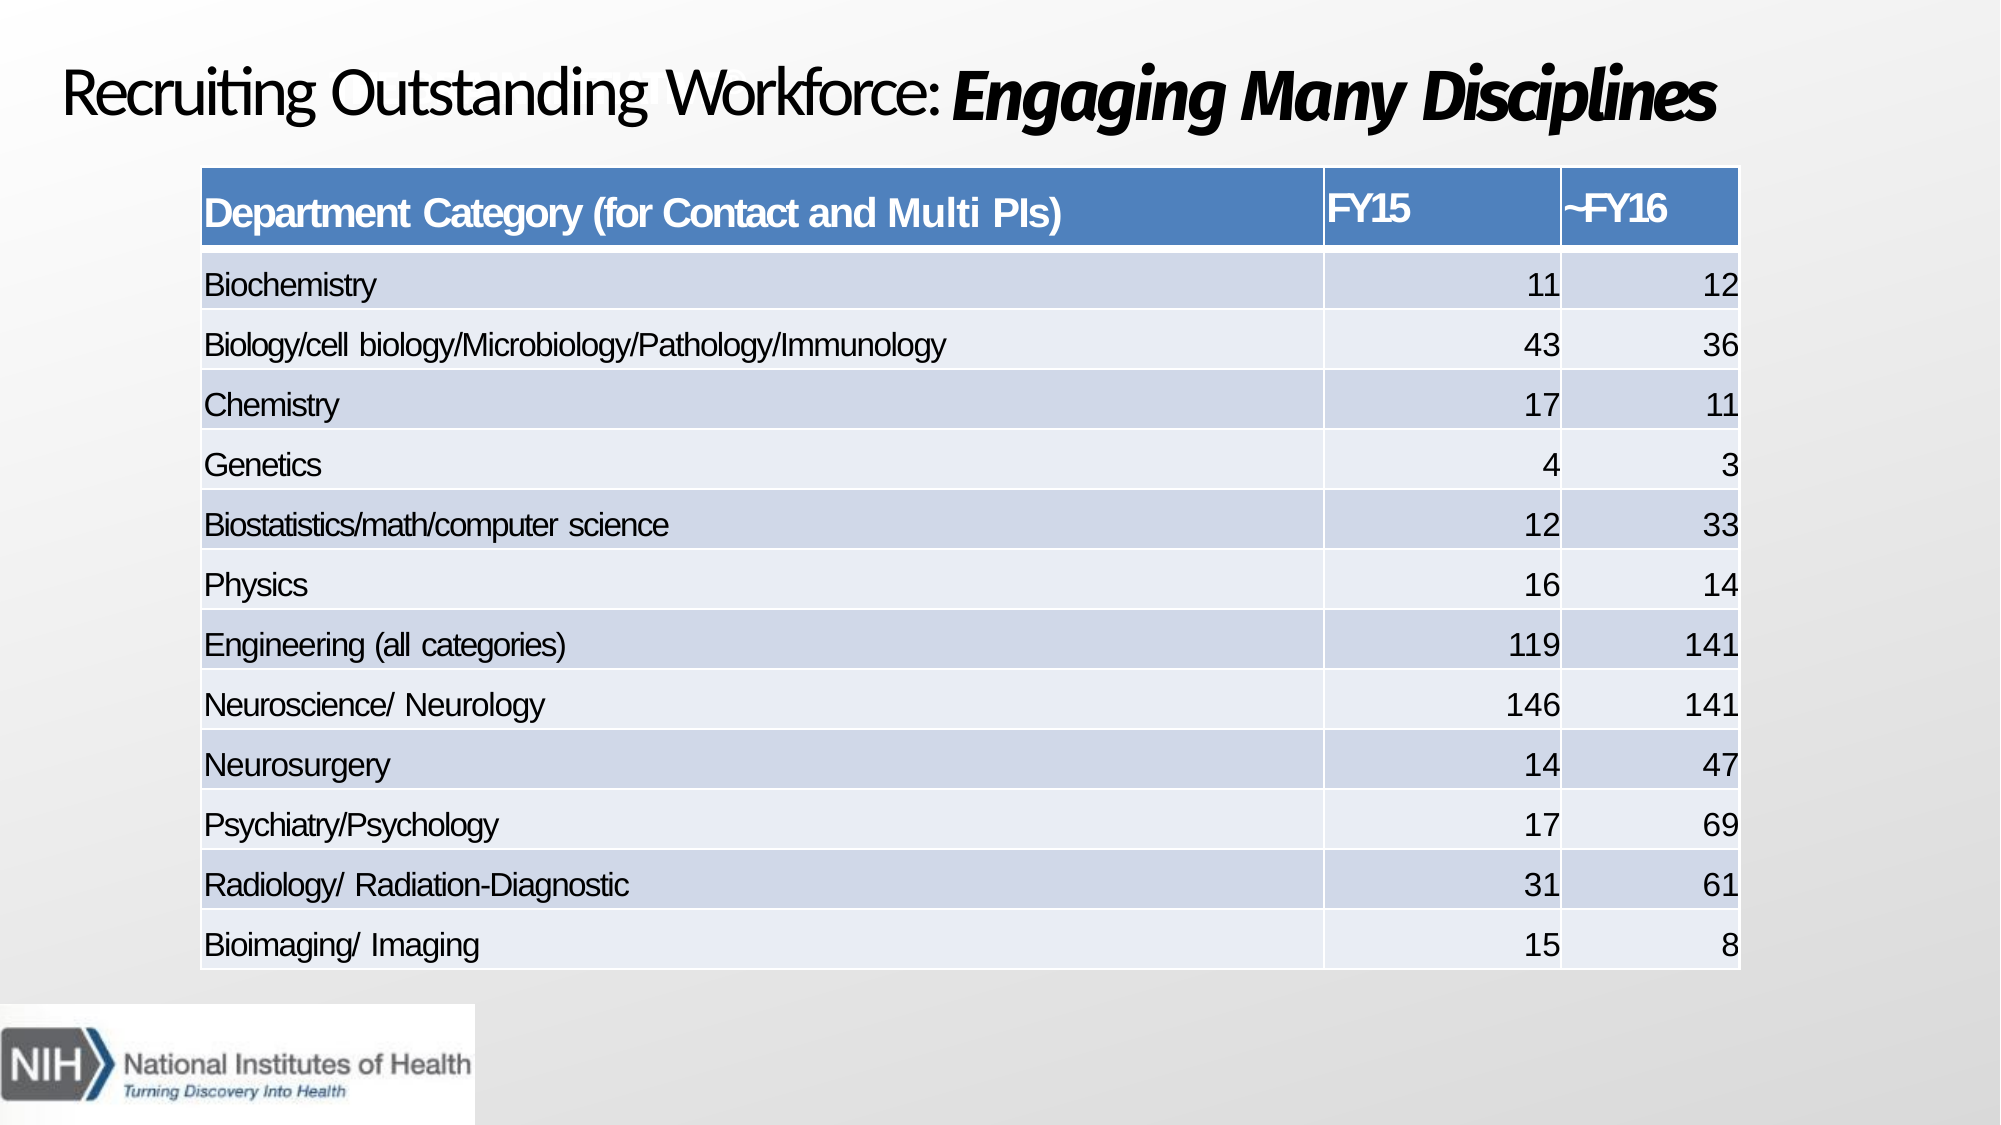

# Recruiting Outstanding Workforce:
Engaging Many Disciplines
THE BRAIN INITIATIVE®
| Department Category (for Contact and Multi PIs) | FY15 | ~FY16 |
| --- | --- | --- |
| Biochemistry | 11 | 12 |
| Biology/cell biology/Microbiology/Pathology/Immunology | 43 | 36 |
| Chemistry | 17 | 11 |
| Genetics | 4 | 3 |
| Biostatistics/math/computer science | 12 | 33 |
| Physics | 16 | 14 |
| Engineering (all categories) | 119 | 141 |
| Neuroscience/ Neurology | 146 | 141 |
| Neurosurgery | 14 | 47 |
| Psychiatry/Psychology | 17 | 69 |
| Radiology/ Radiation-Diagnostic | 31 | 61 |
| Bioimaging/ Imaging | 15 | 8 |